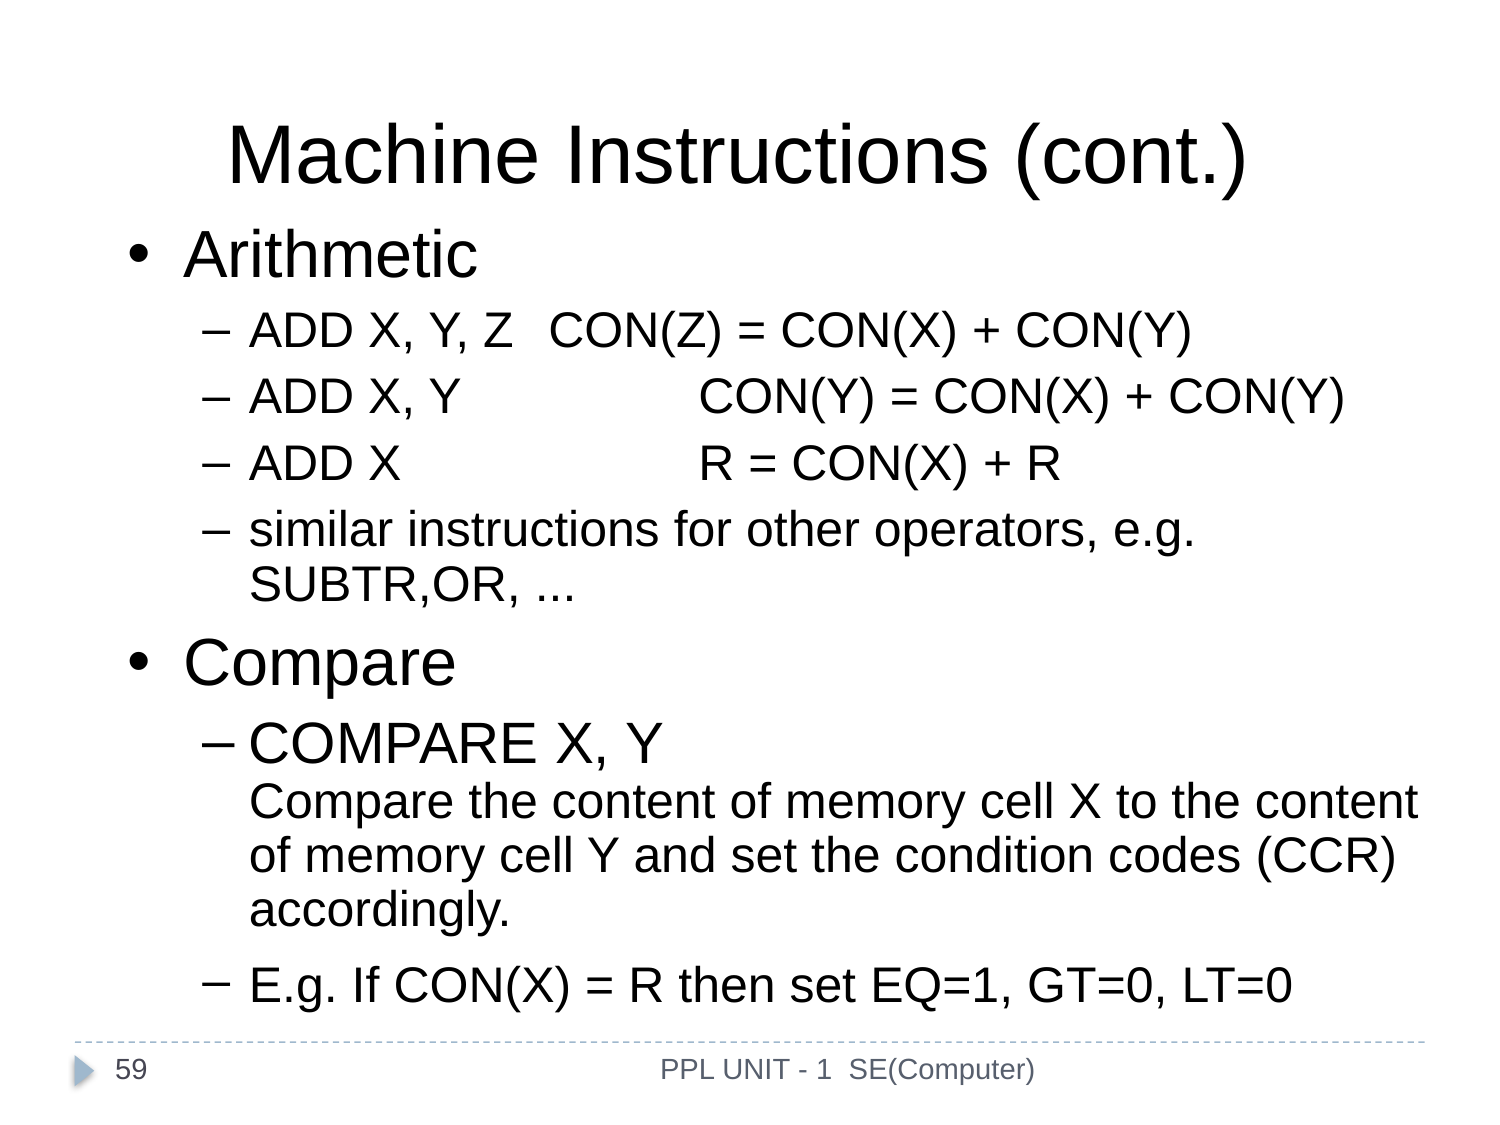

Machine Instructions (cont.)
Arithmetic
ADD X, Y, Z	CON(Z) = CON(X) + CON(Y)
ADD X, Y		CON(Y) = CON(X) + CON(Y)
ADD X		R = CON(X) + R
similar instructions for other operators, e.g. SUBTR,OR, ...
Compare
COMPARE X, Y
Compare the content of memory cell X to the content of memory cell Y and set the condition codes (CCR) accordingly.
E.g. If CON(X) = R then set EQ=1, GT=0, LT=0
59
PPL UNIT - 1  SE(Computer)